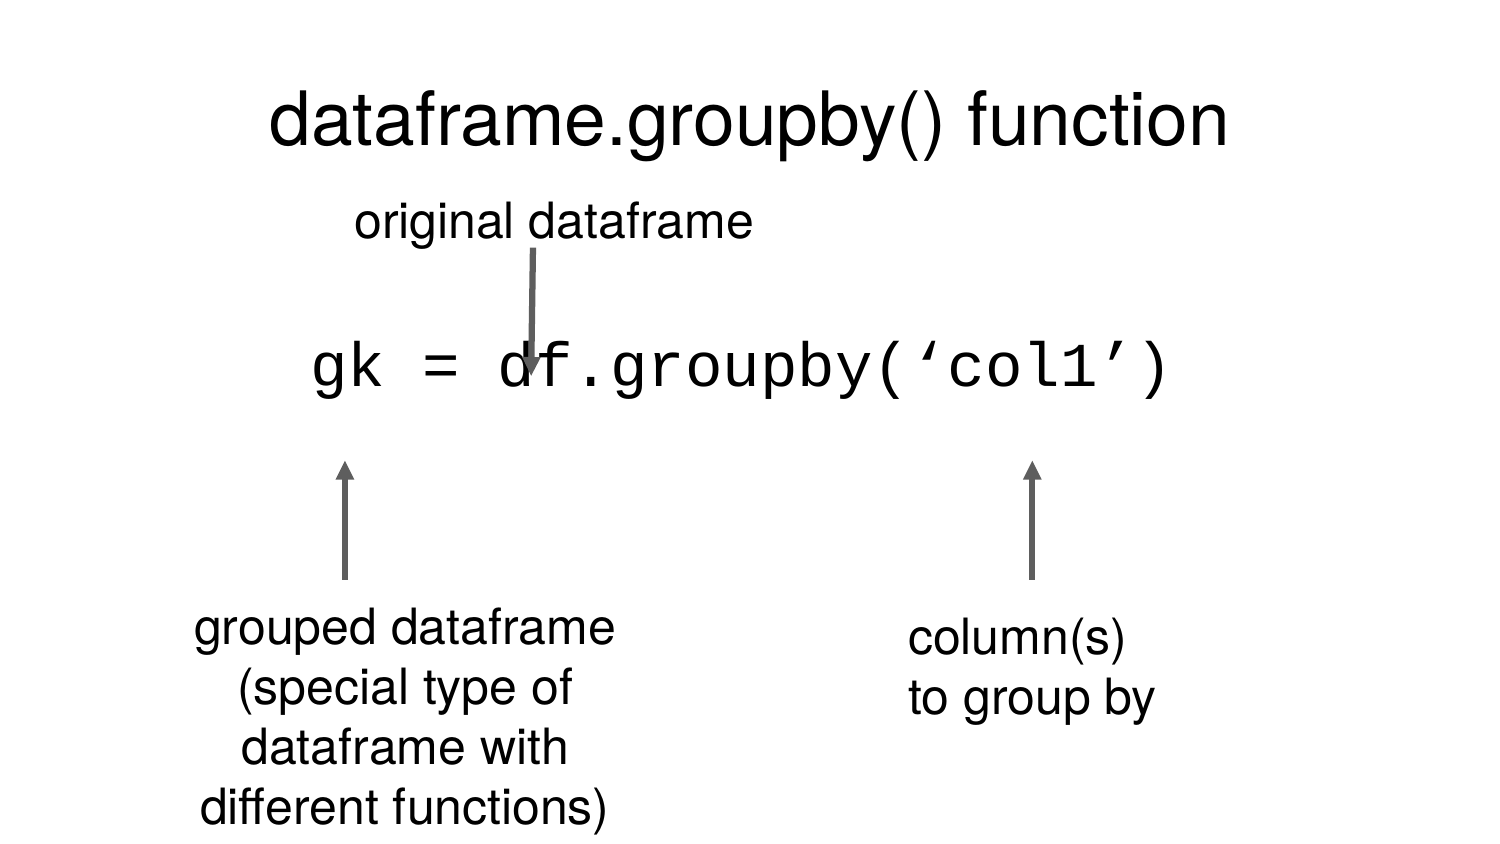

# dataframe.groupby() function
original dataframe
gk = df.groupby(‘col1’)
grouped dataframe (special type of dataframe with different functions)
column(s) to group by